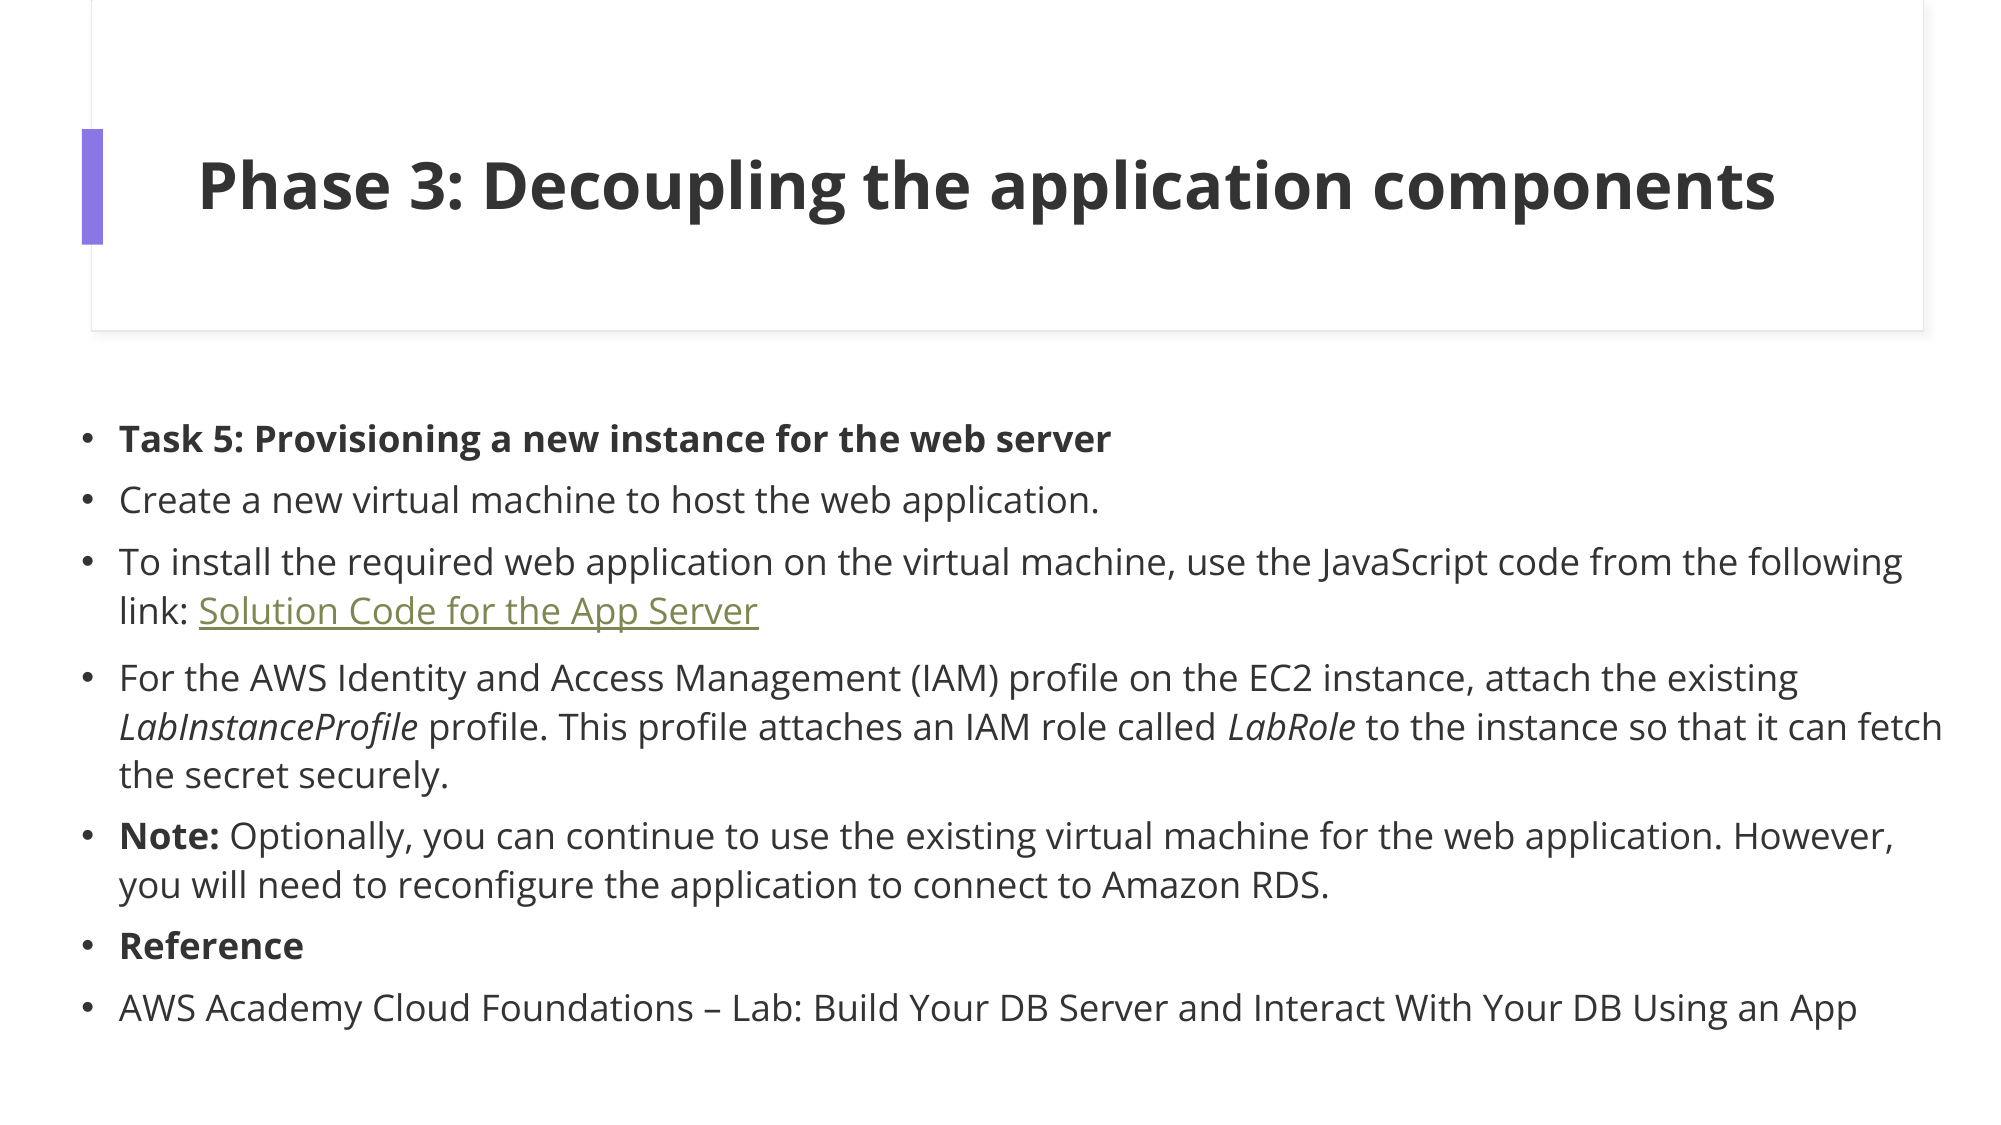

# Phase 3: Decoupling the application components
Task 5: Provisioning a new instance for the web server
Create a new virtual machine to host the web application.
To install the required web application on the virtual machine, use the JavaScript code from the following link: Solution Code for the App Server
For the AWS Identity and Access Management (IAM) profile on the EC2 instance, attach the existing LabInstanceProfile profile. This profile attaches an IAM role called LabRole to the instance so that it can fetch the secret securely.
Note: Optionally, you can continue to use the existing virtual machine for the web application. However, you will need to reconfigure the application to connect to Amazon RDS.
Reference
AWS Academy Cloud Foundations – Lab: Build Your DB Server and Interact With Your DB Using an App